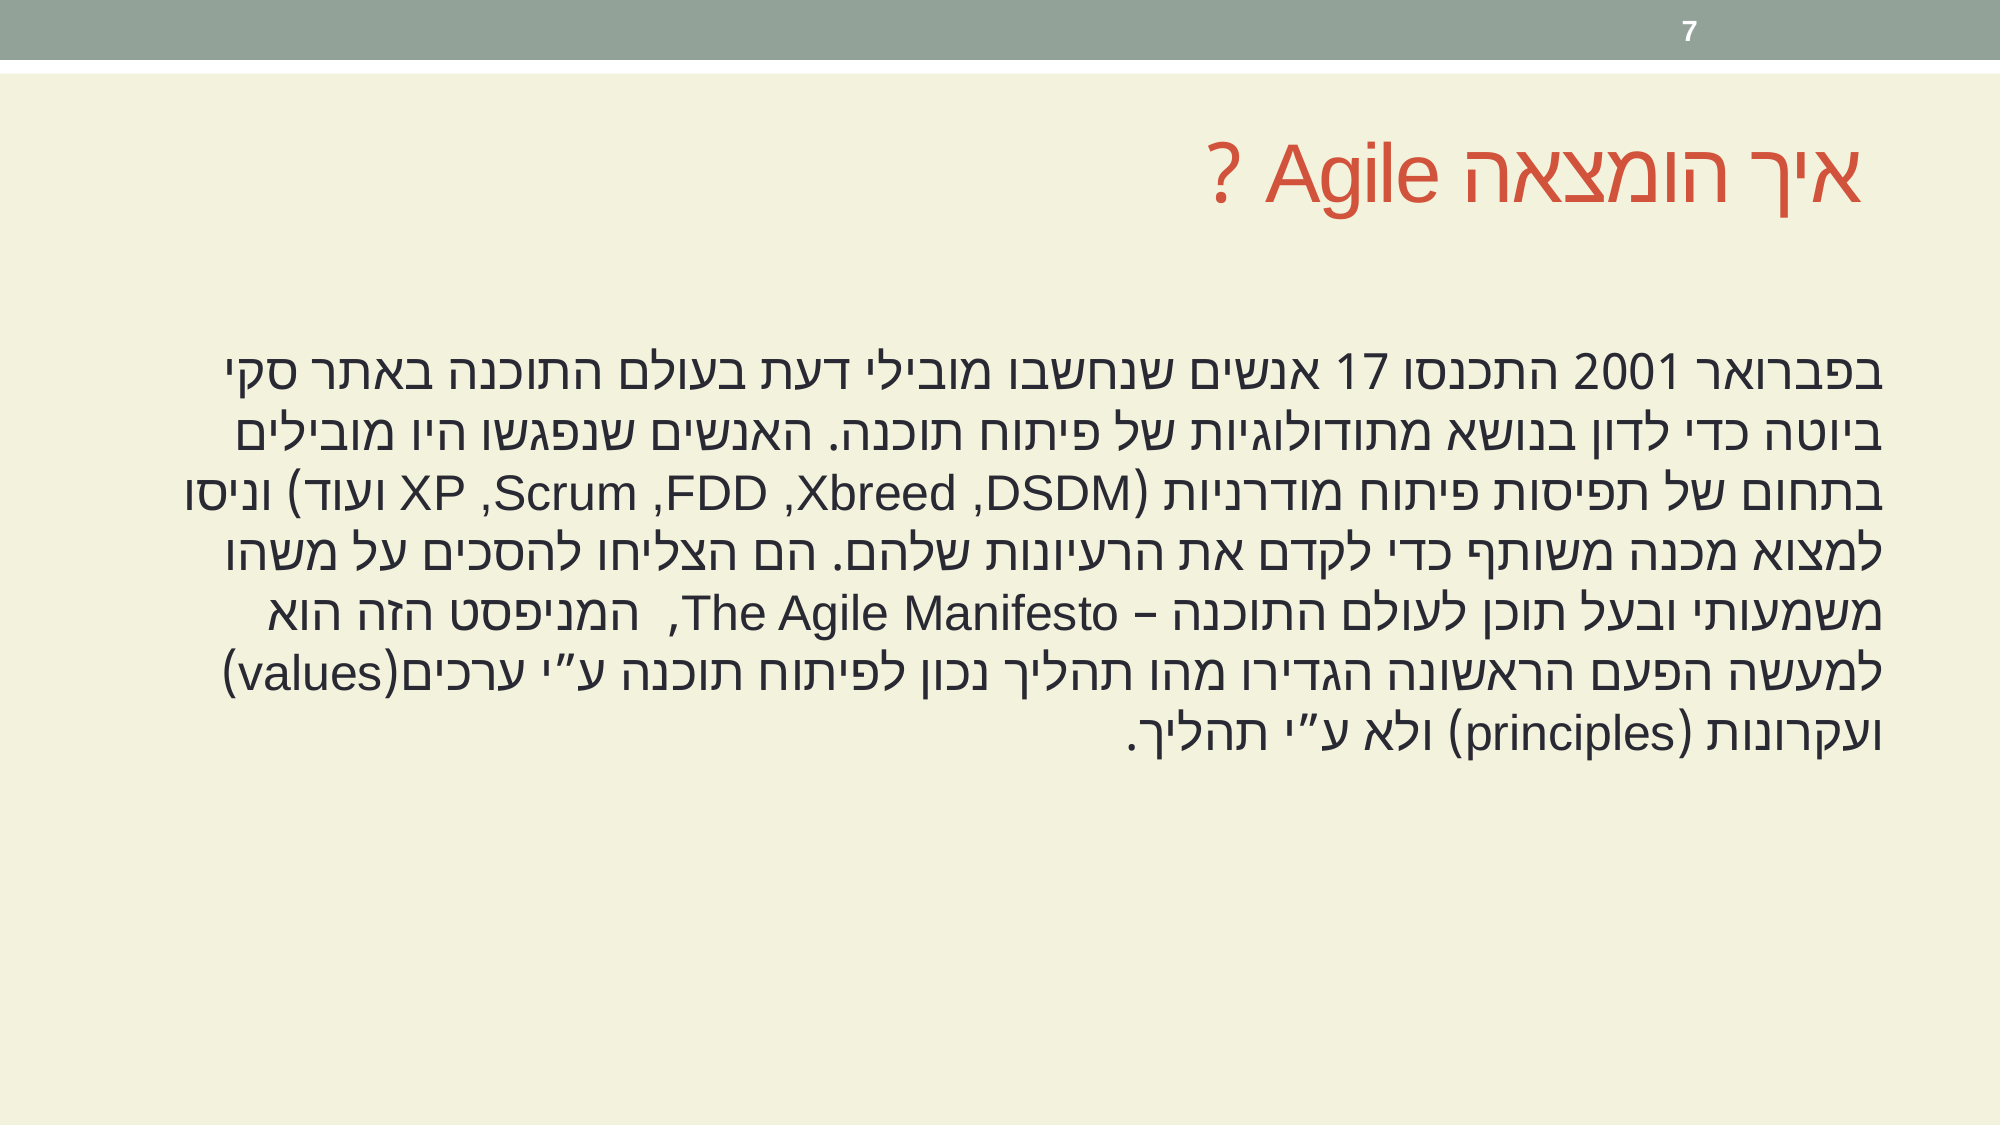

7
# איך הומצאה Agile ?

בפברואר 2001 התכנסו 17 אנשים שנחשבו מובילי דעת בעולם התוכנה באתר סקי ביוטה כדי לדון בנושא מתודולוגיות של פיתוח תוכנה. האנשים שנפגשו היו מובילים בתחום של תפיסות פיתוח מודרניות (XP ,Scrum ,FDD ,Xbreed ,DSDM ועוד) וניסו למצוא מכנה משותף כדי לקדם את הרעיונות שלהם. הם הצליחו להסכים על משהו משמעותי ובעל תוכן לעולם התוכנה – The Agile Manifesto,  המניפסט הזה הוא למעשה הפעם הראשונה הגדירו מהו תהליך נכון לפיתוח תוכנה ע”י ערכים(values)  ועקרונות (principles) ולא ע”י תהליך.